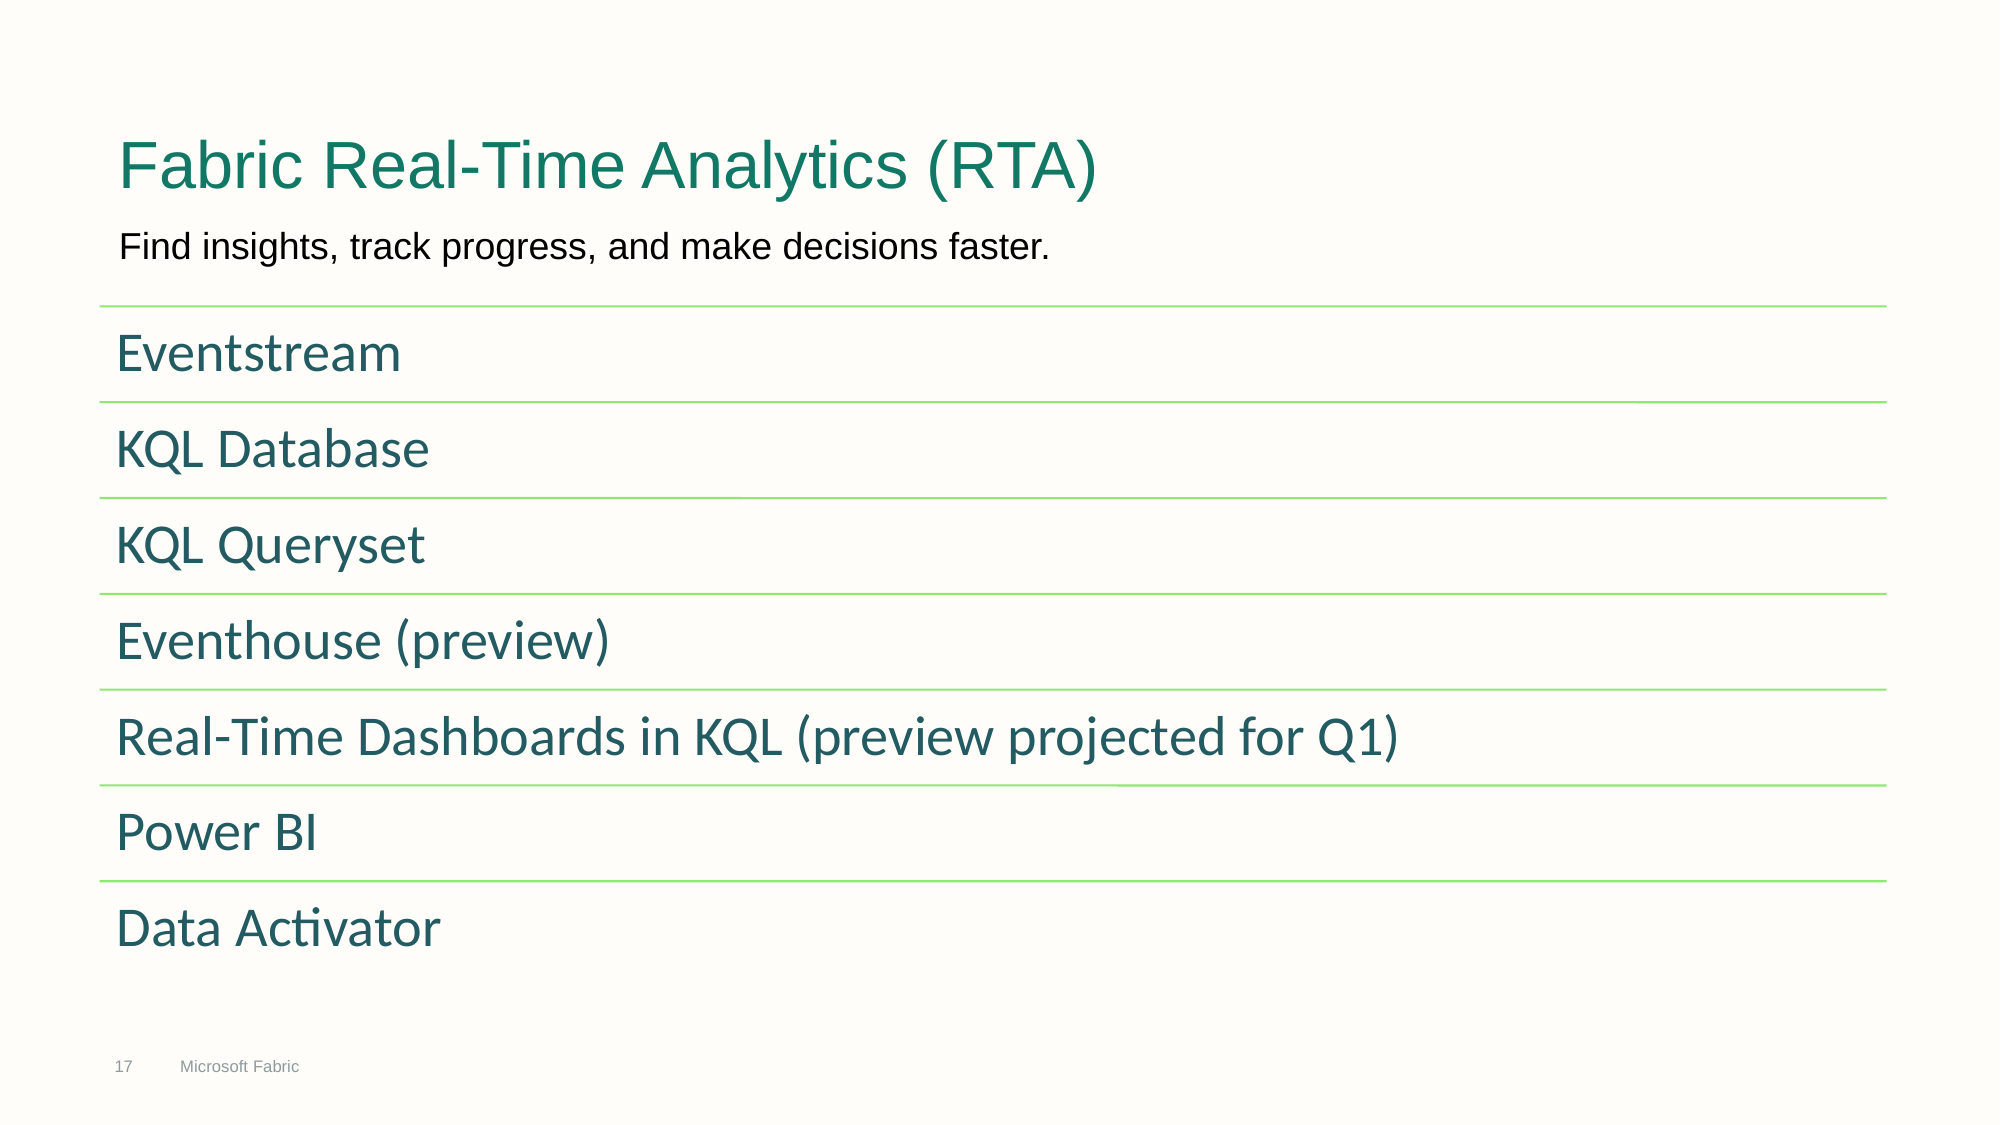

Fabric Real-Time Analytics (RTA)
Find insights, track progress, and make decisions faster.

Eventstream
KQL Database
KQL Queryset
Eventhouse (preview)
Real-Time Dashboards in KQL (preview projected for Q1)
Power BI
Data Activator
17
Microsoft Fabric